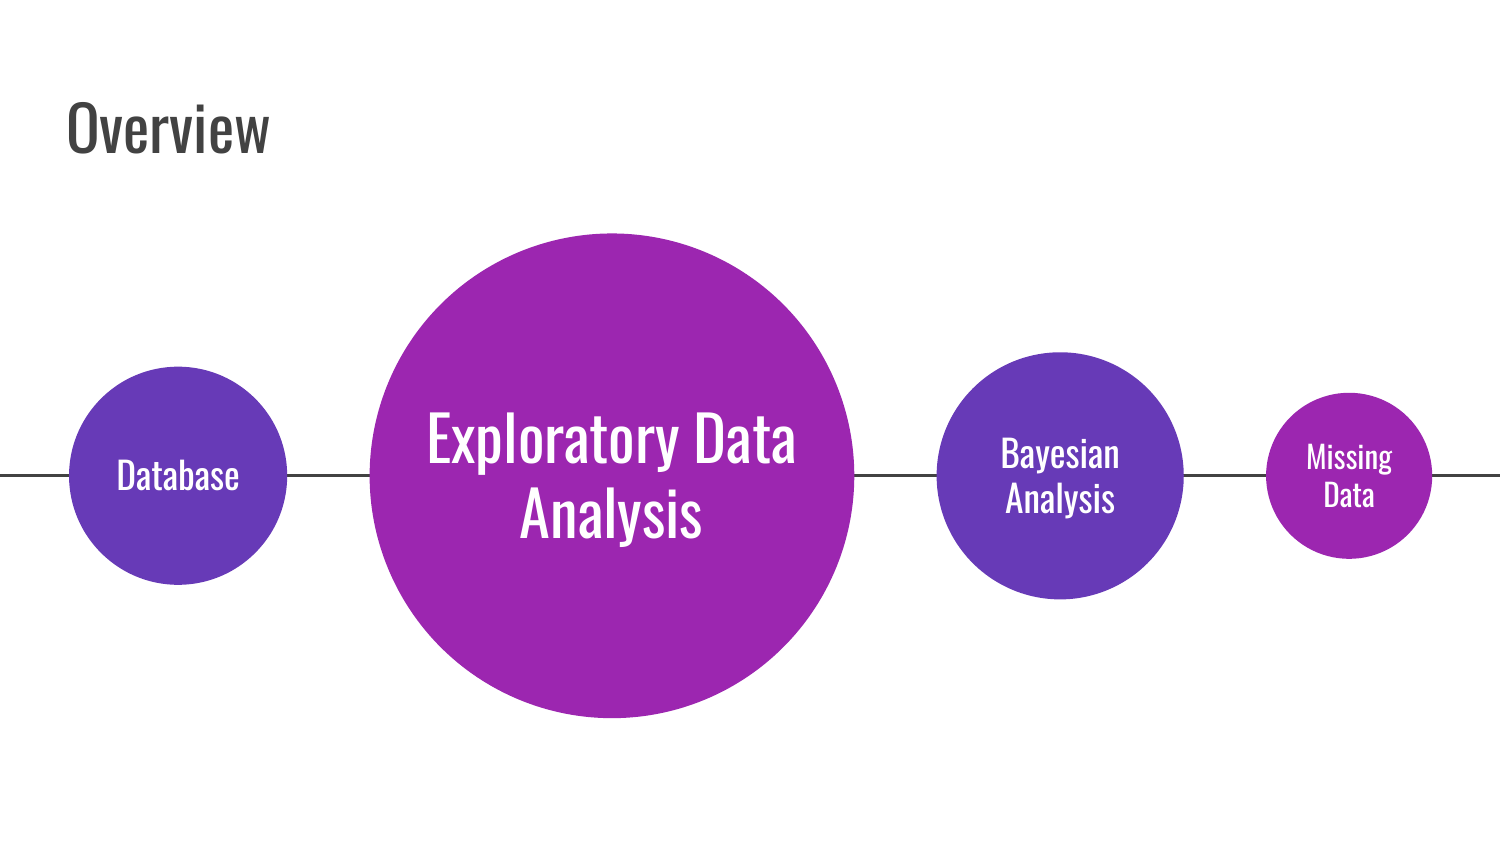

# Overview

Database
Exploratory Data Analysis
Bayesian Analysis
Missing Data